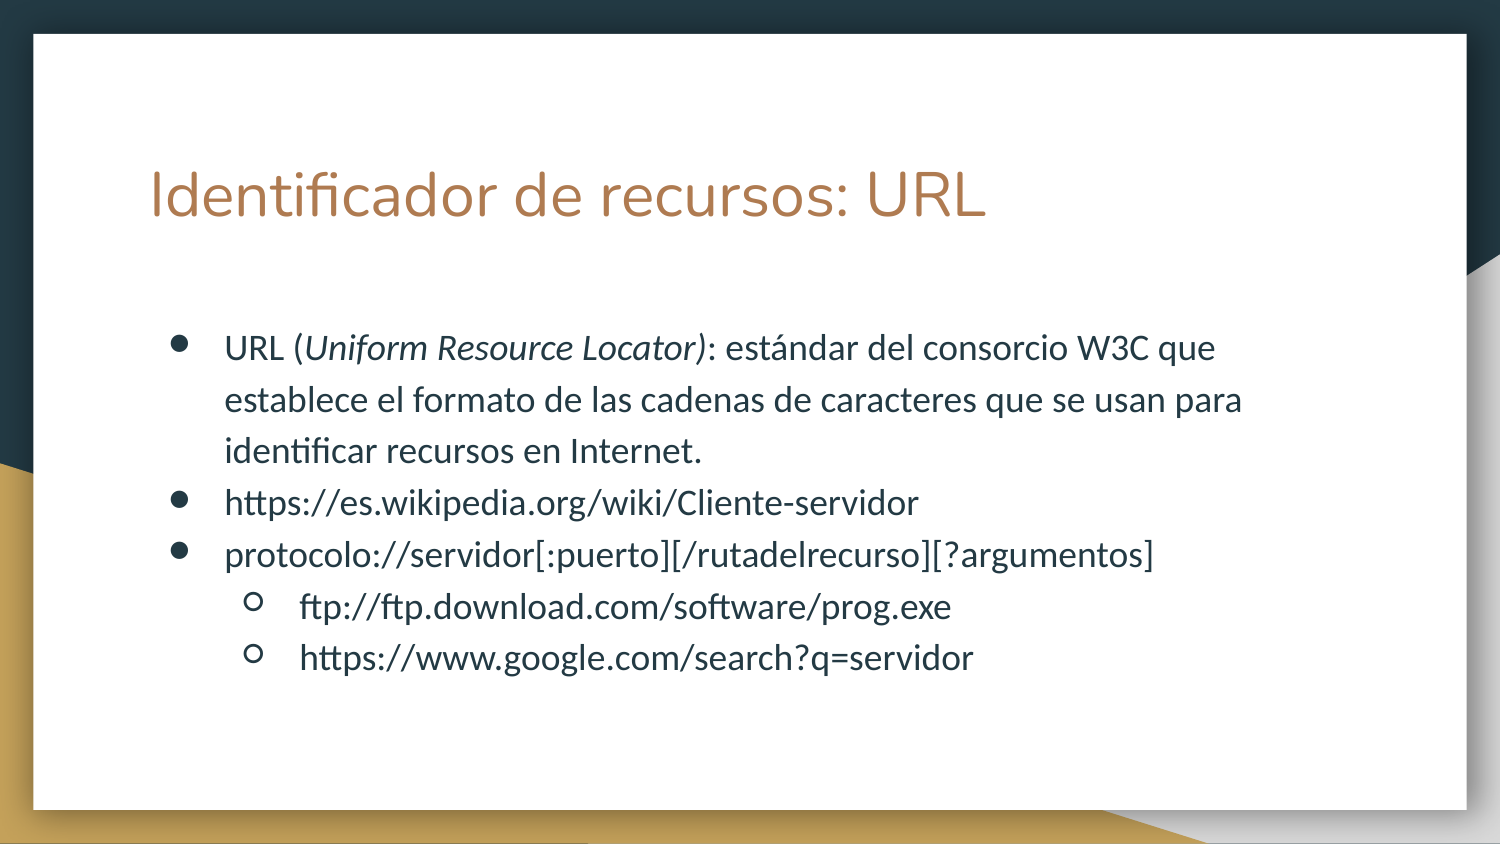

# Identificador de recursos: URL
URL (Uniform Resource Locator): estándar del consorcio W3C que establece el formato de las cadenas de caracteres que se usan para identificar recursos en Internet.
https://es.wikipedia.org/wiki/Cliente-servidor
protocolo://servidor[:puerto][/rutadelrecurso][?argumentos]
ftp://ftp.download.com/software/prog.exe
https://www.google.com/search?q=servidor